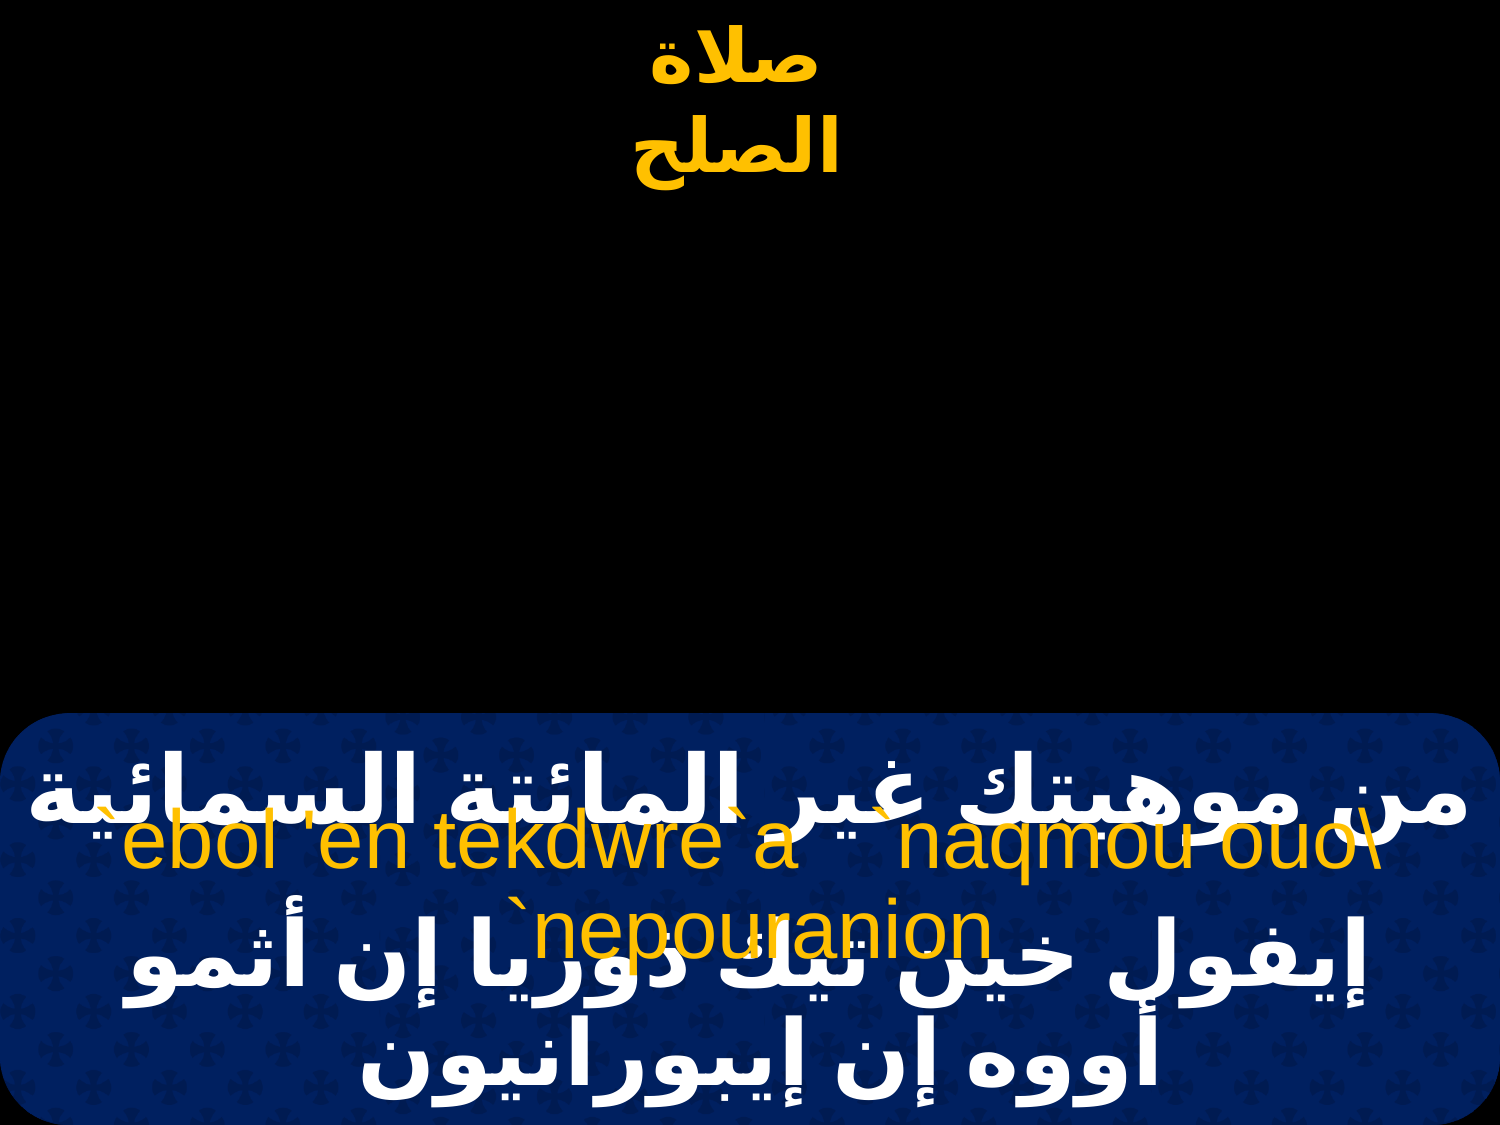

# من موهبتك غير المائتة السمائية
`ebol 'en tekdwre`a   `naqmou ouo\  `nepouranion
إيفول خين تيك ذوريا إن أثمو أووه إن إيبورانيون